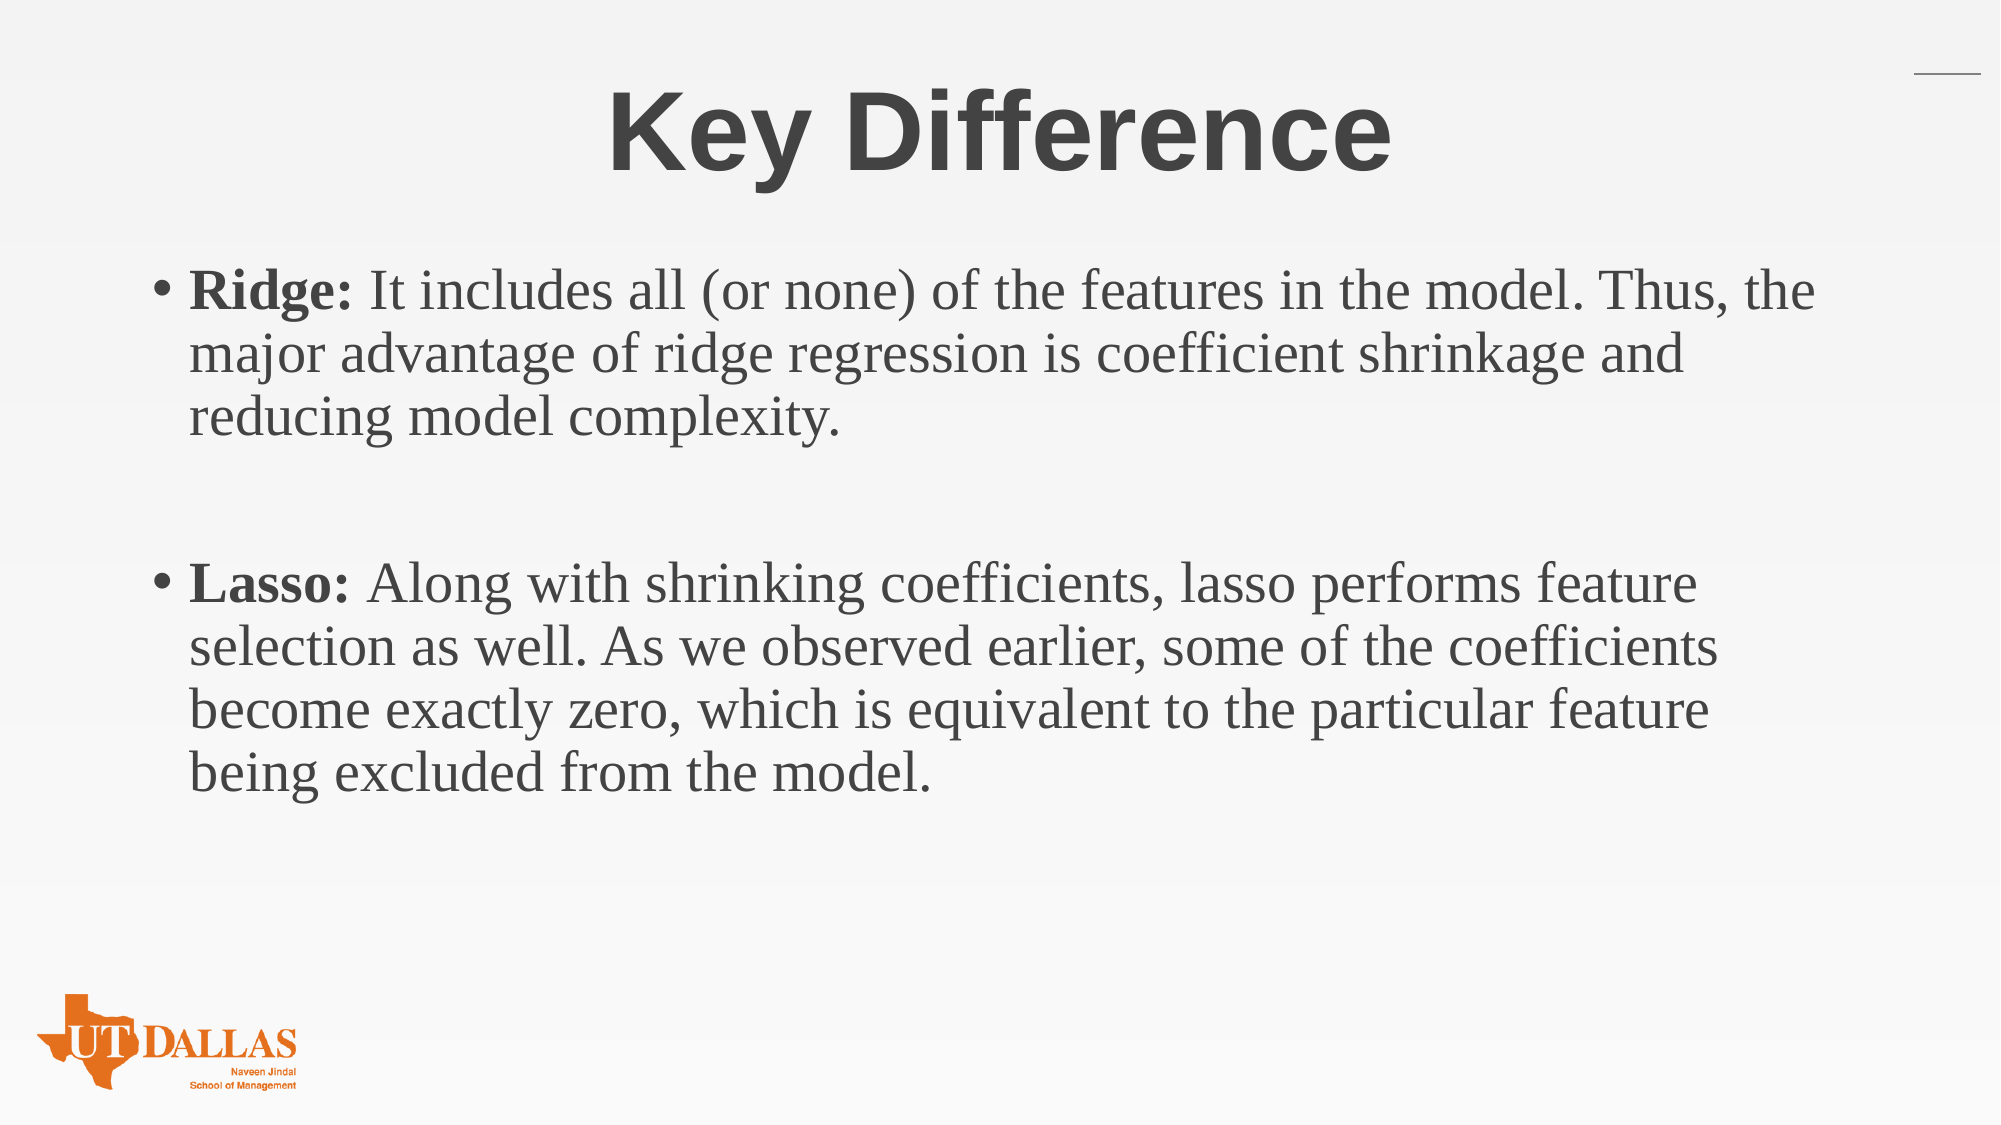

# Key Difference
Ridge: It includes all (or none) of the features in the model. Thus, the major advantage of ridge regression is coefficient shrinkage and reducing model complexity.

Lasso: Along with shrinking coefficients, lasso performs feature selection as well. As we observed earlier, some of the coefficients become exactly zero, which is equivalent to the particular feature being excluded from the model.